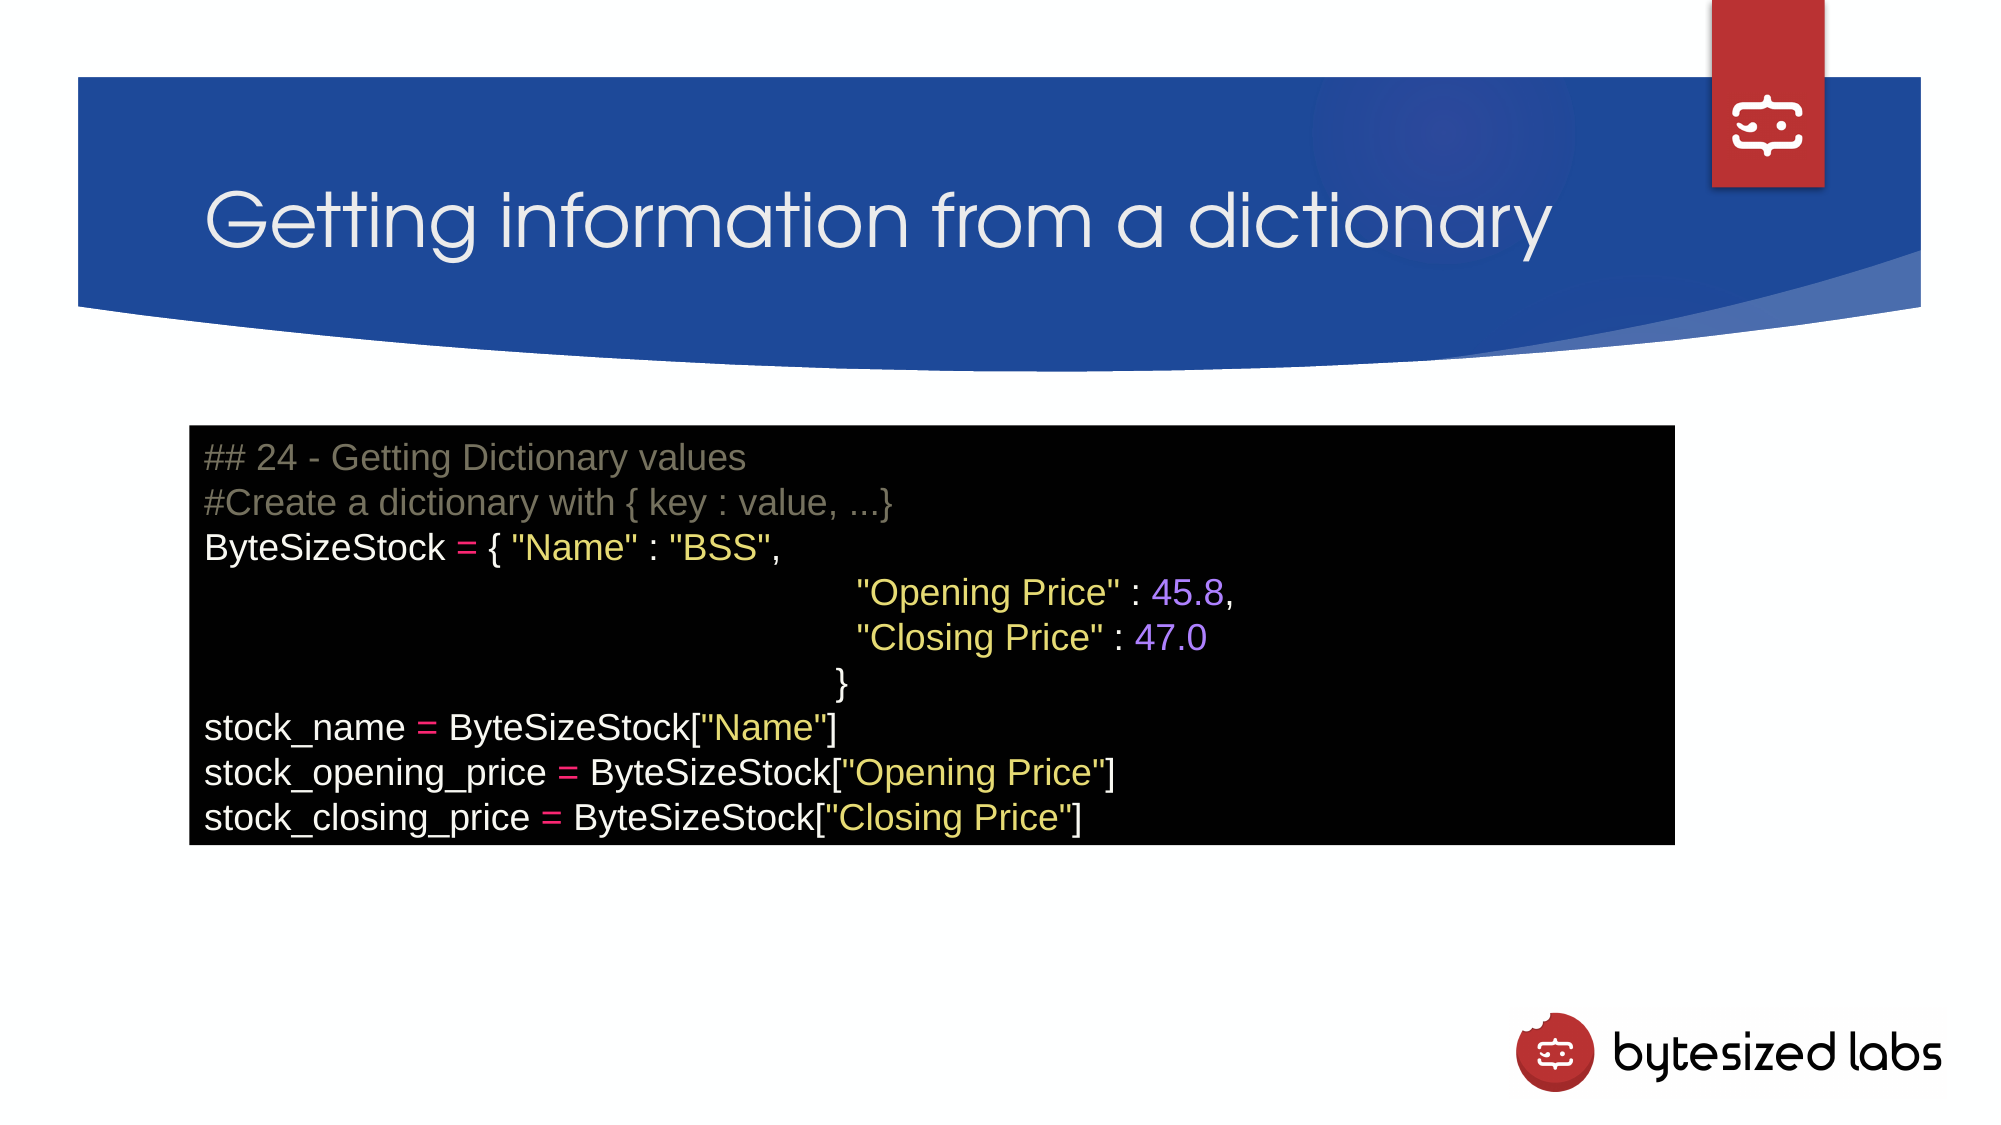

# Getting information from a dictionary
## 24 - Getting Dictionary values
#Create a dictionary with { key : value, ...}
ByteSizeStock = { "Name" : "BSS",
				     "Opening Price" : 45.8,
				     "Closing Price" : 47.0
				   }
stock_name = ByteSizeStock["Name"]
stock_opening_price = ByteSizeStock["Opening Price"]
stock_closing_price = ByteSizeStock["Closing Price"]